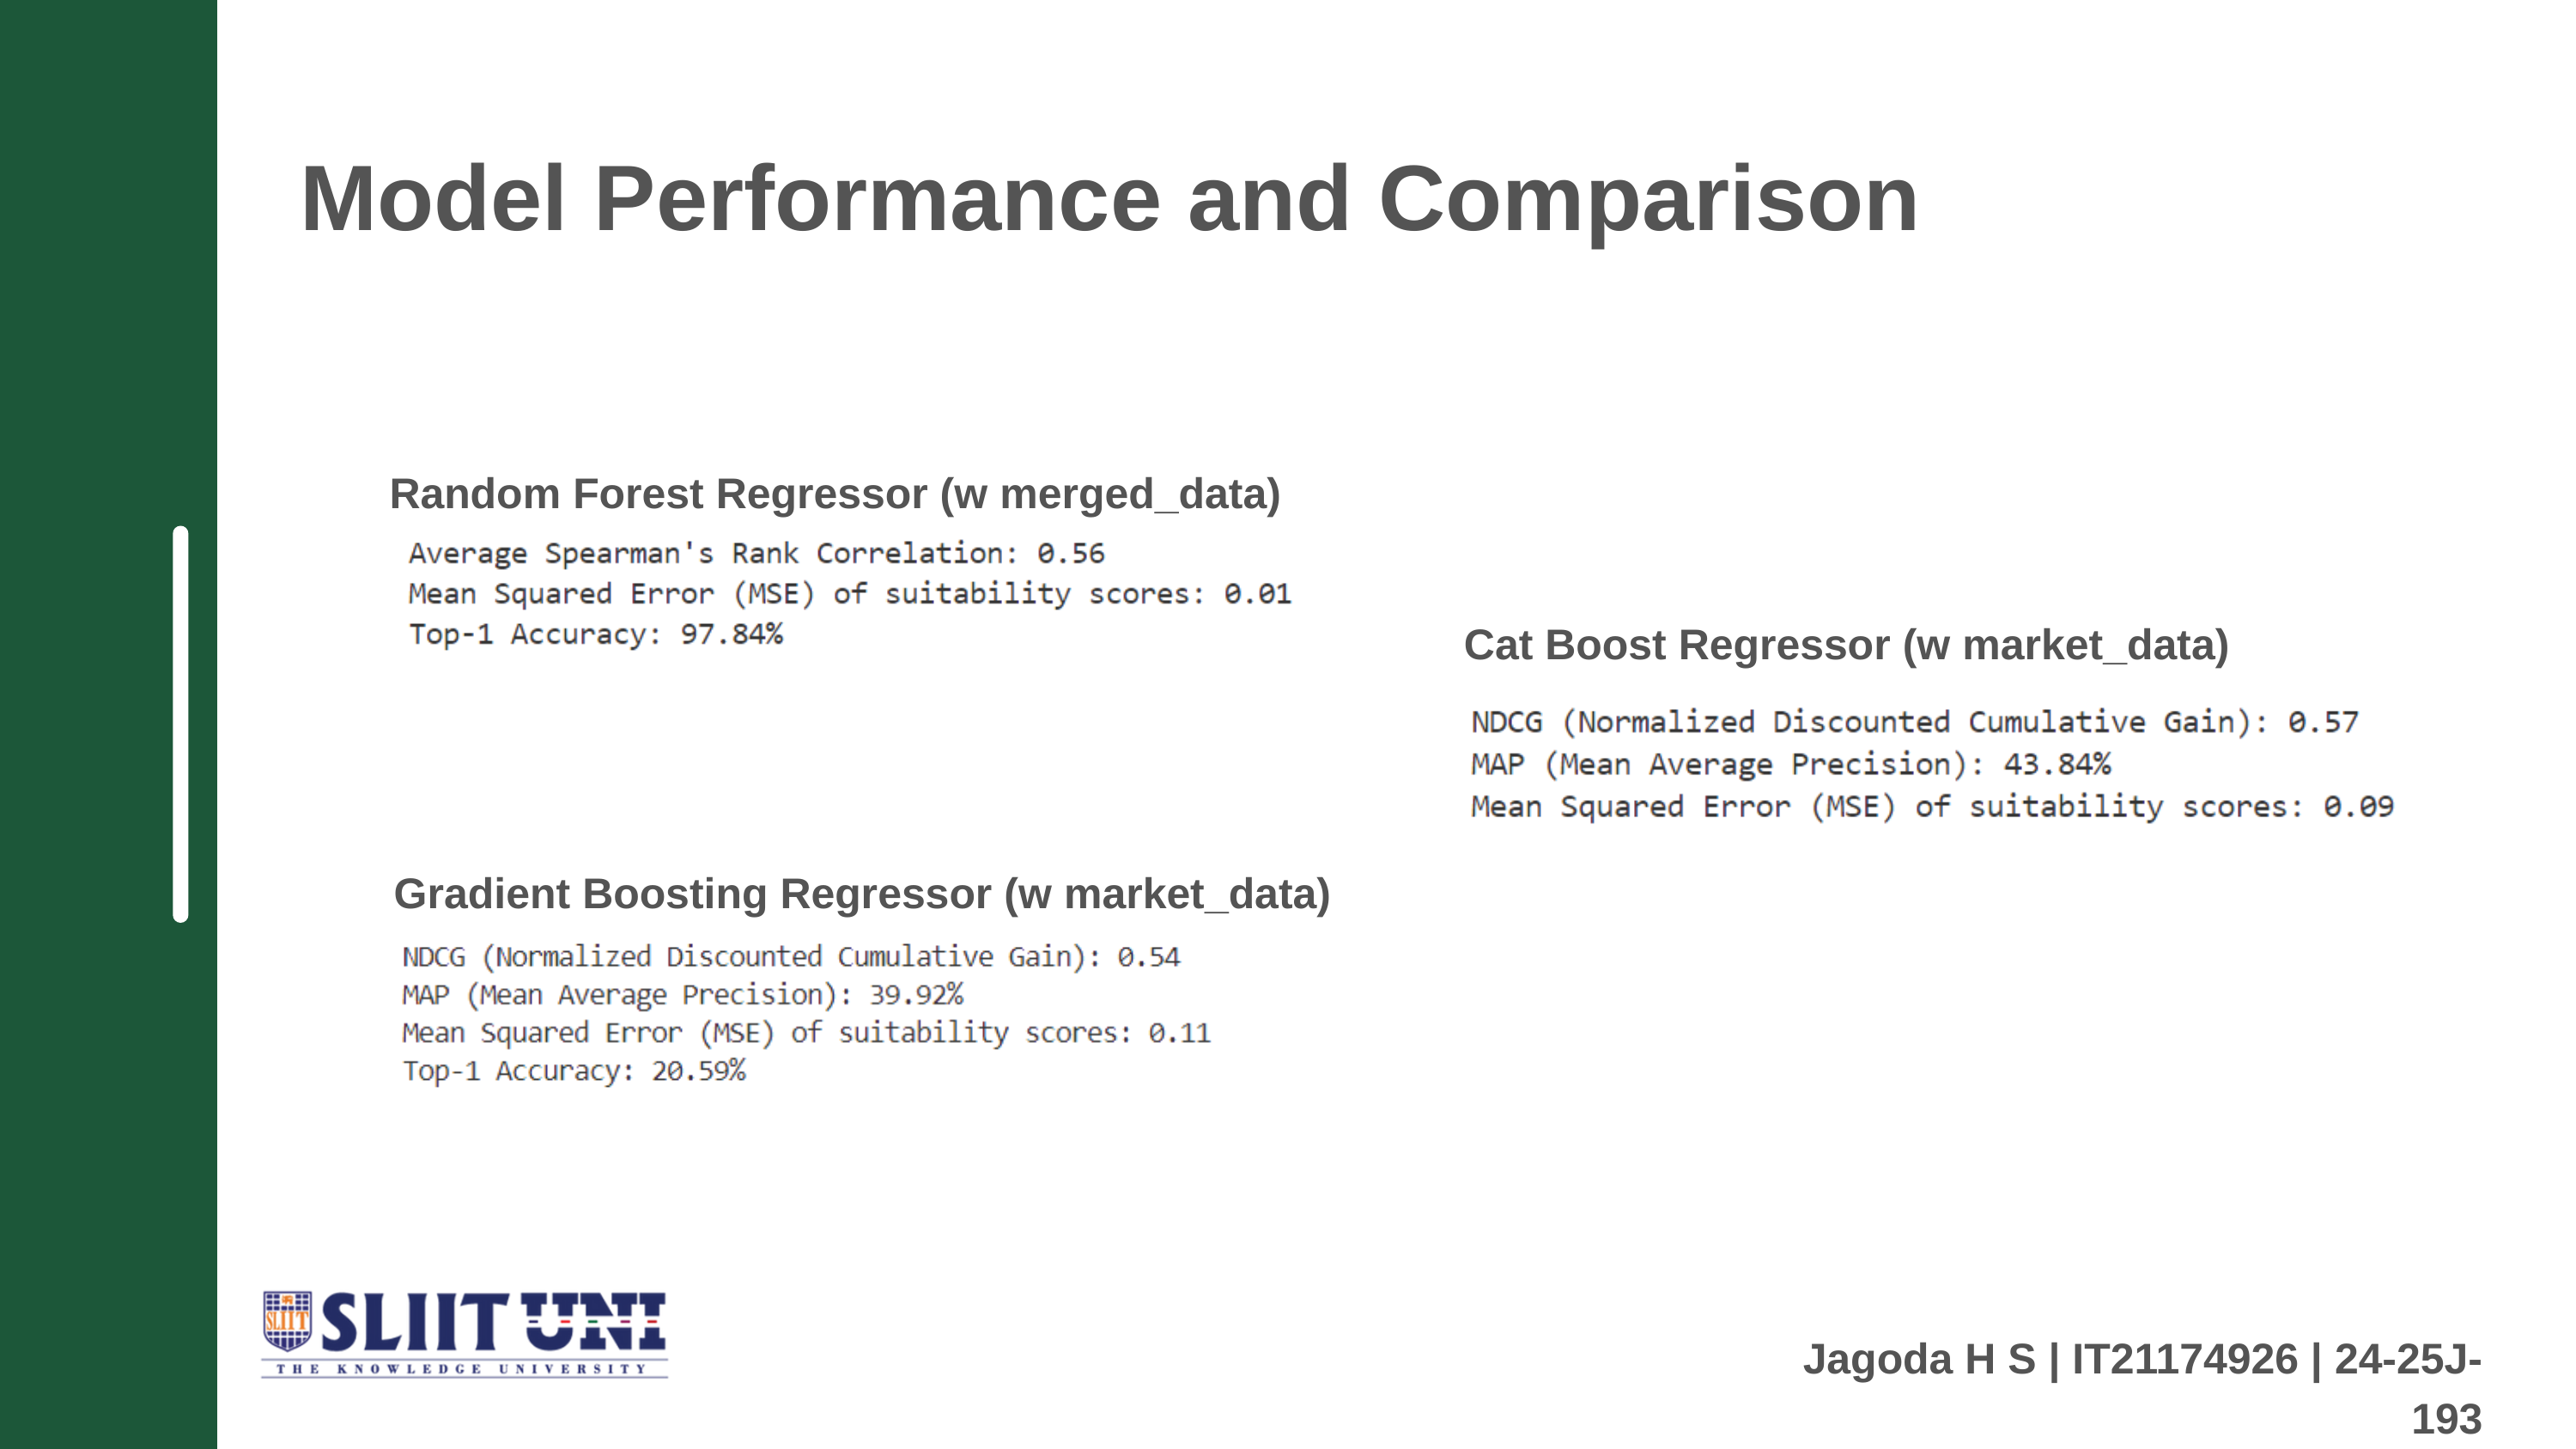

Model Performance and Comparison
Random Forest Regressor (w merged_data)

Cat Boost Regressor (w market_data)

Gradient Boosting Regressor (w market_data)

Jagoda H S | IT21174926 | 24-25J-193